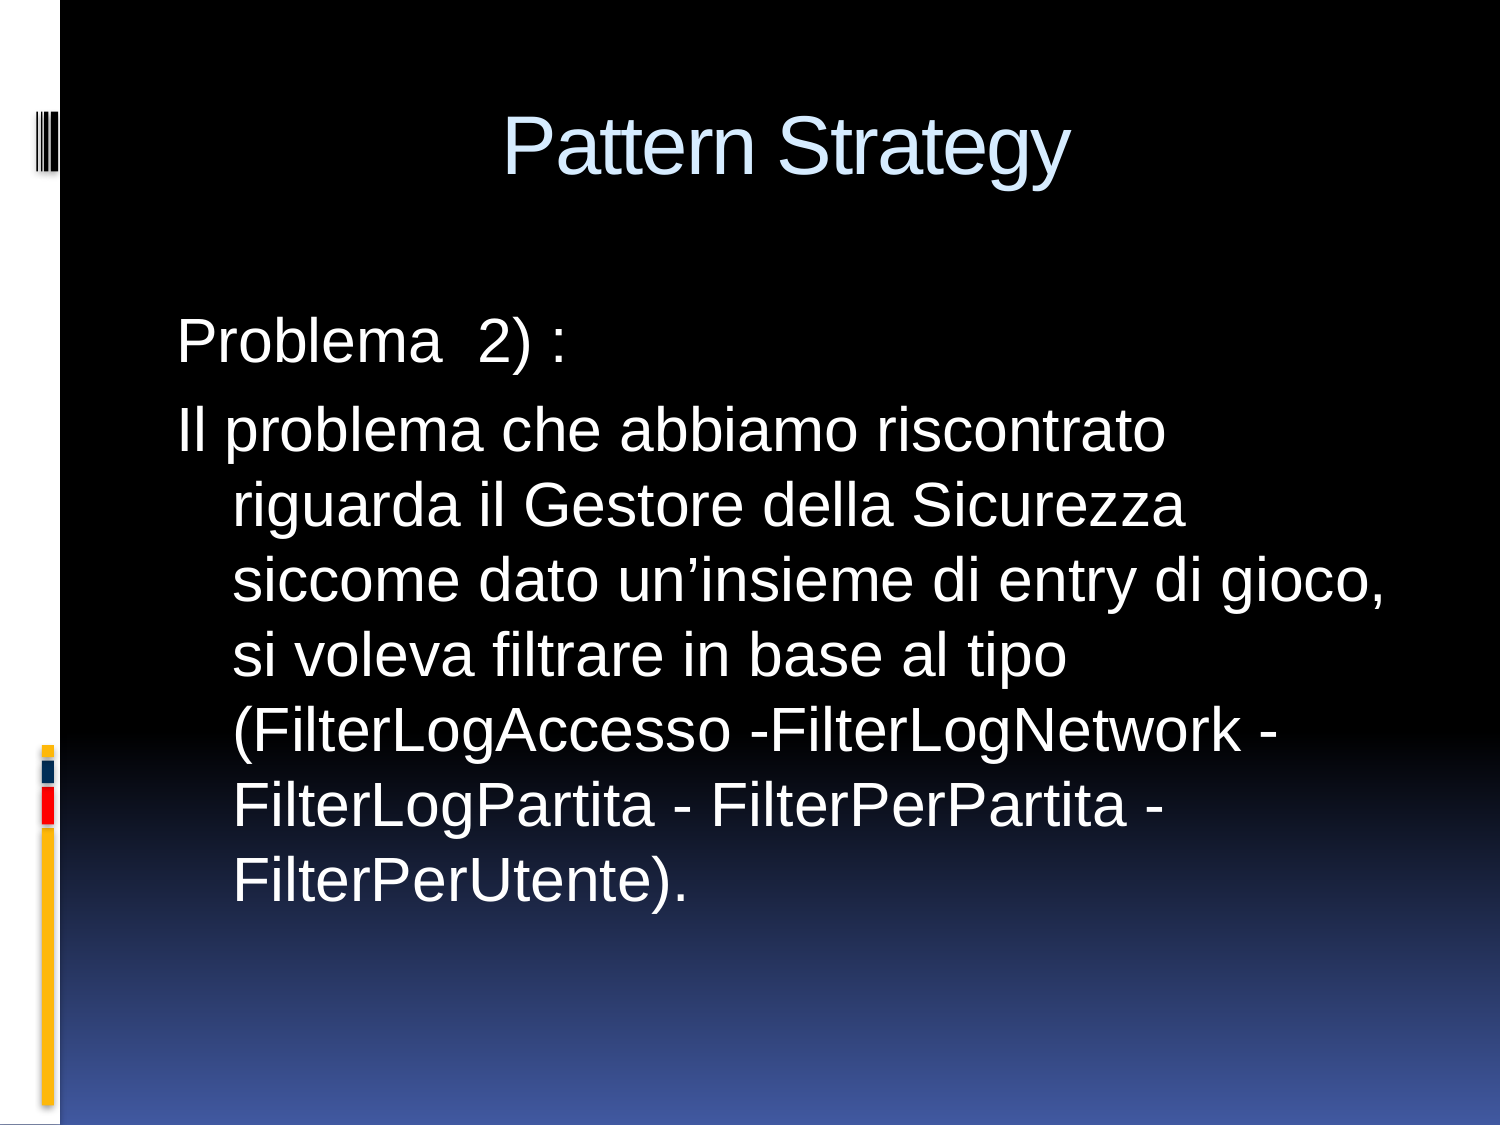

# Pattern Strategy
Problema  2) :
Il problema che abbiamo riscontrato riguarda il Gestore della Sicurezza siccome dato un’insieme di entry di gioco, si voleva filtrare in base al tipo (FilterLogAccesso -FilterLogNetwork - FilterLogPartita - FilterPerPartita - FilterPerUtente).